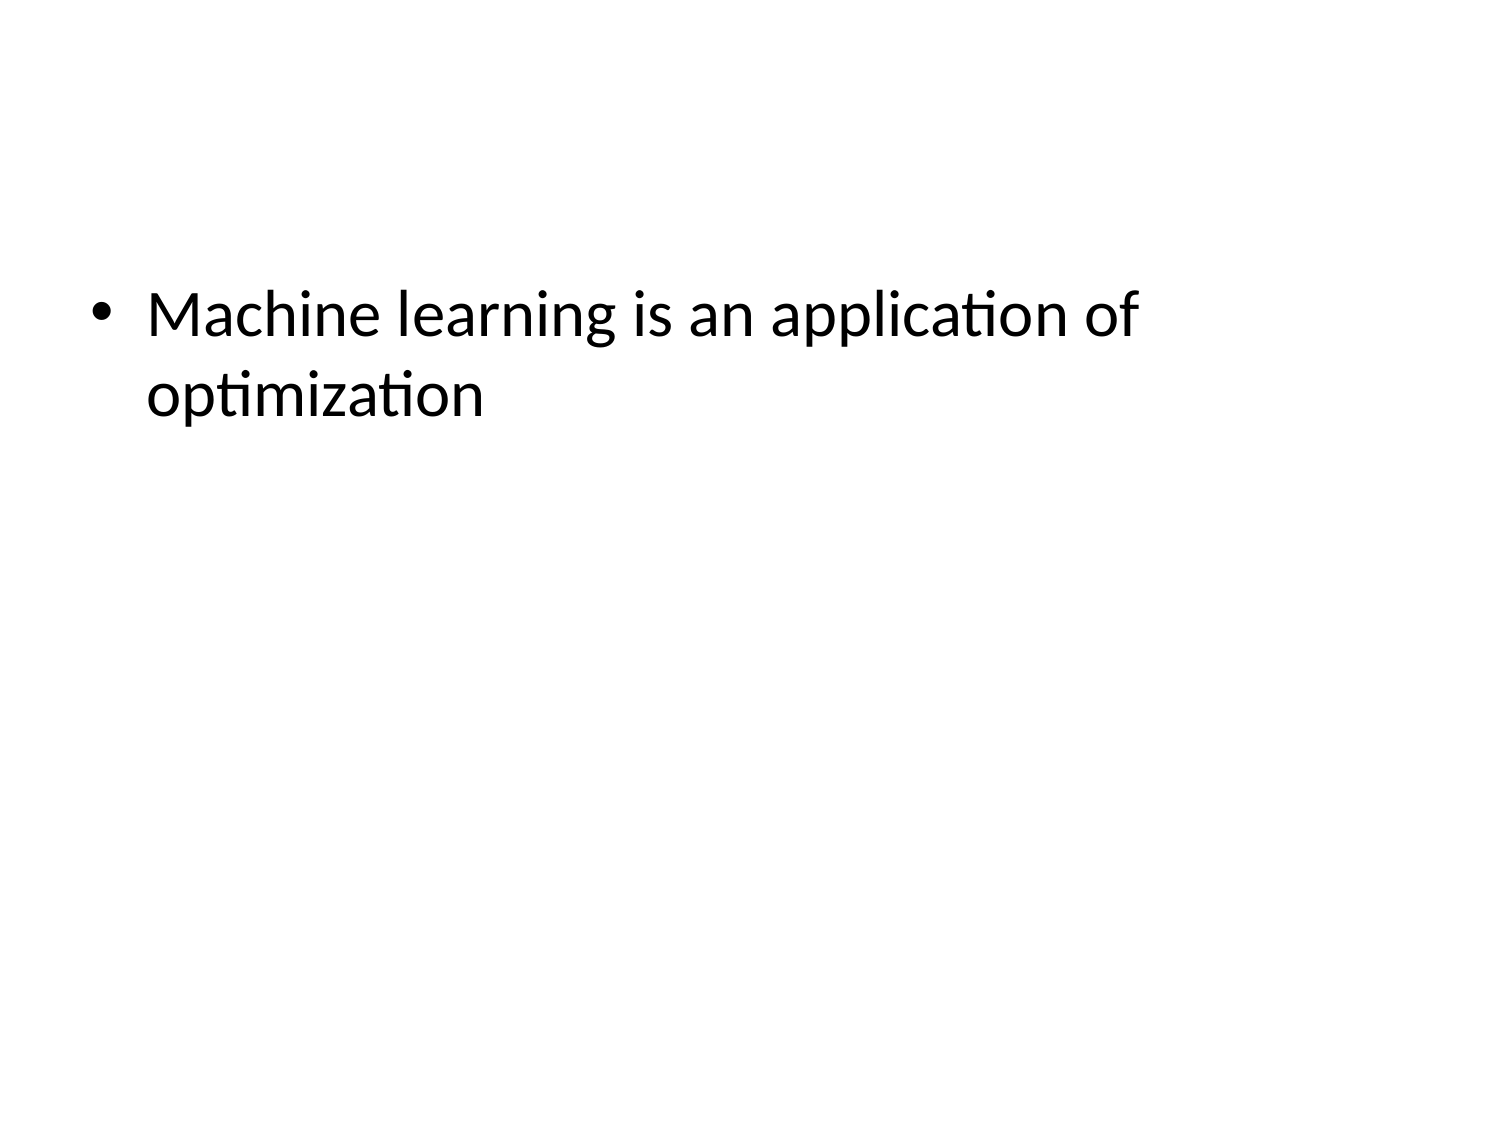

#
Machine learning is an application of optimization